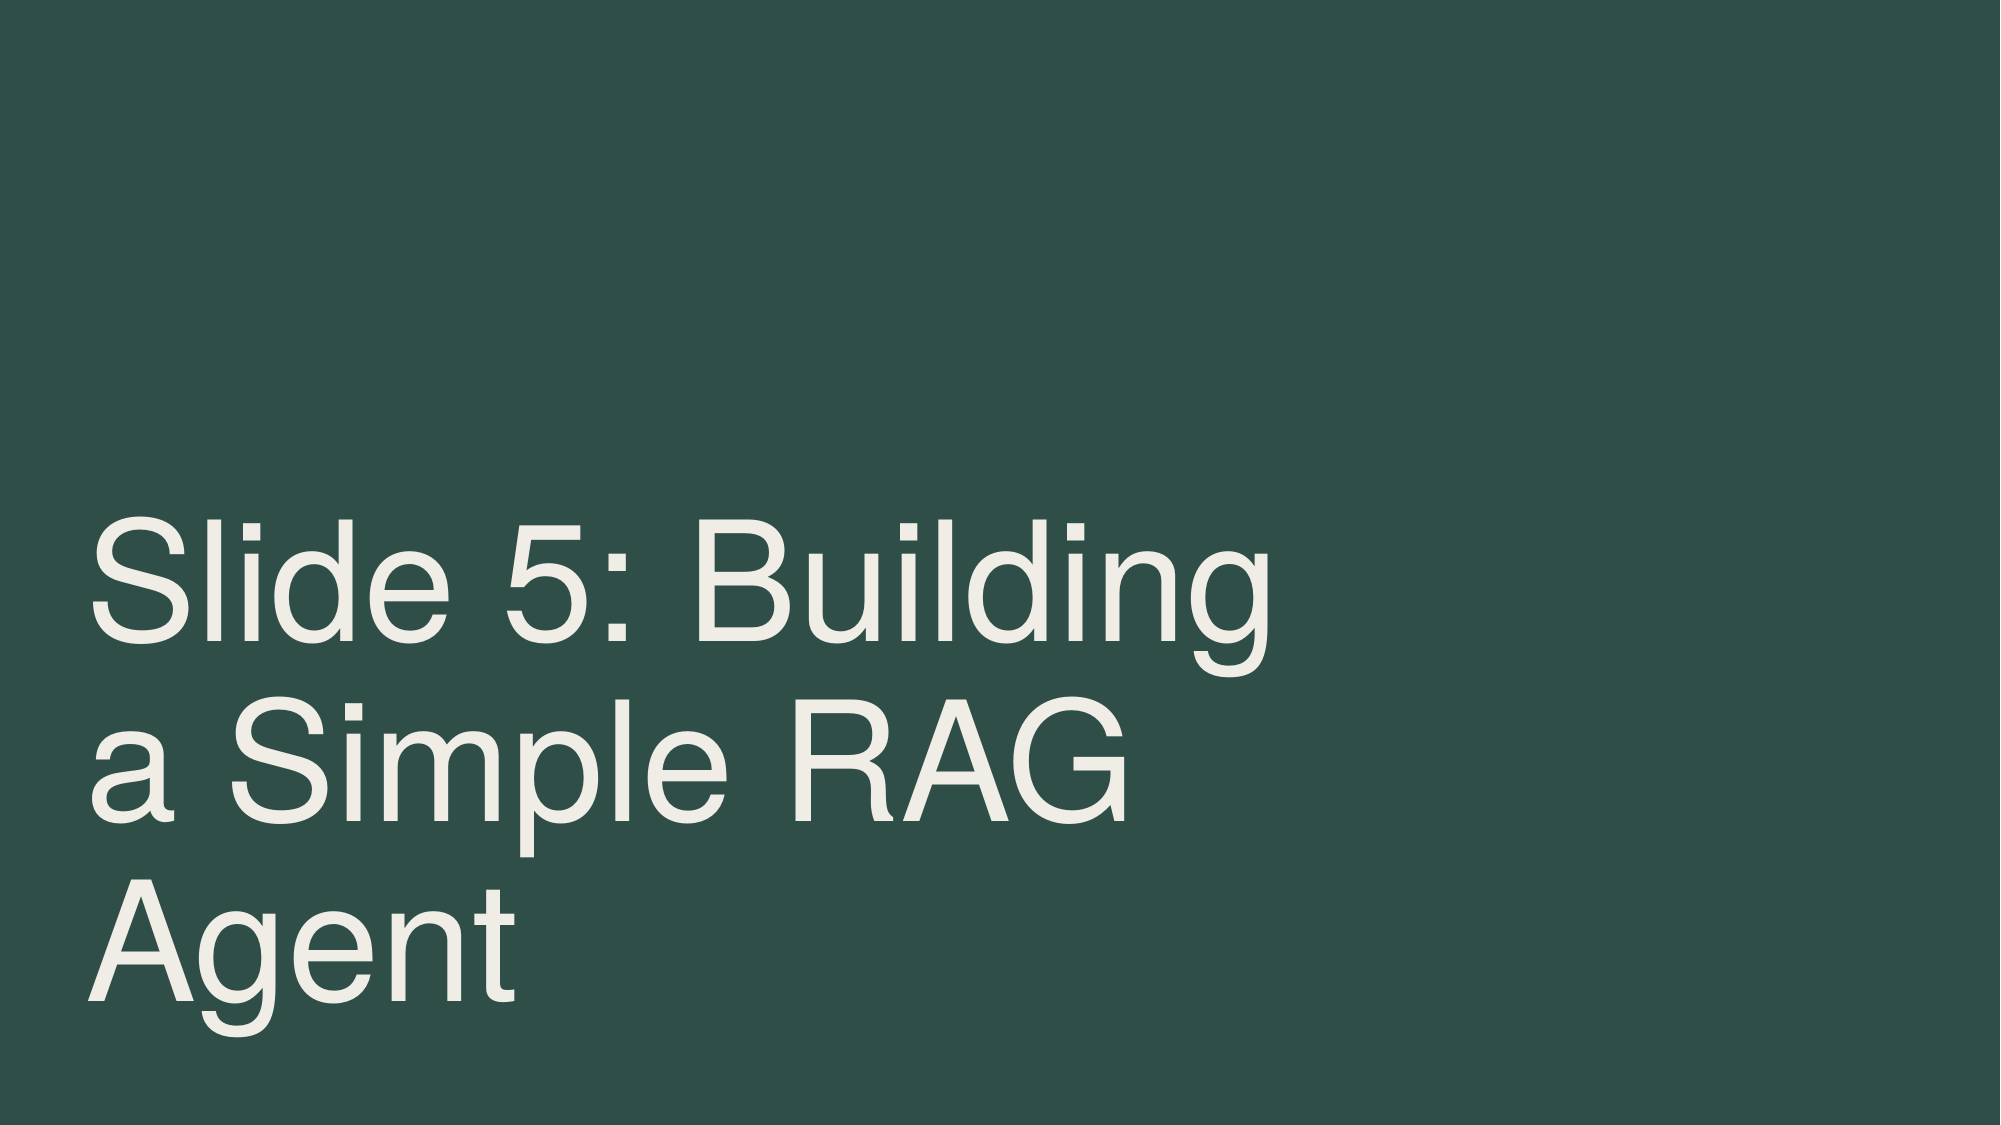

# Slide 5: Building a Simple RAG Agent